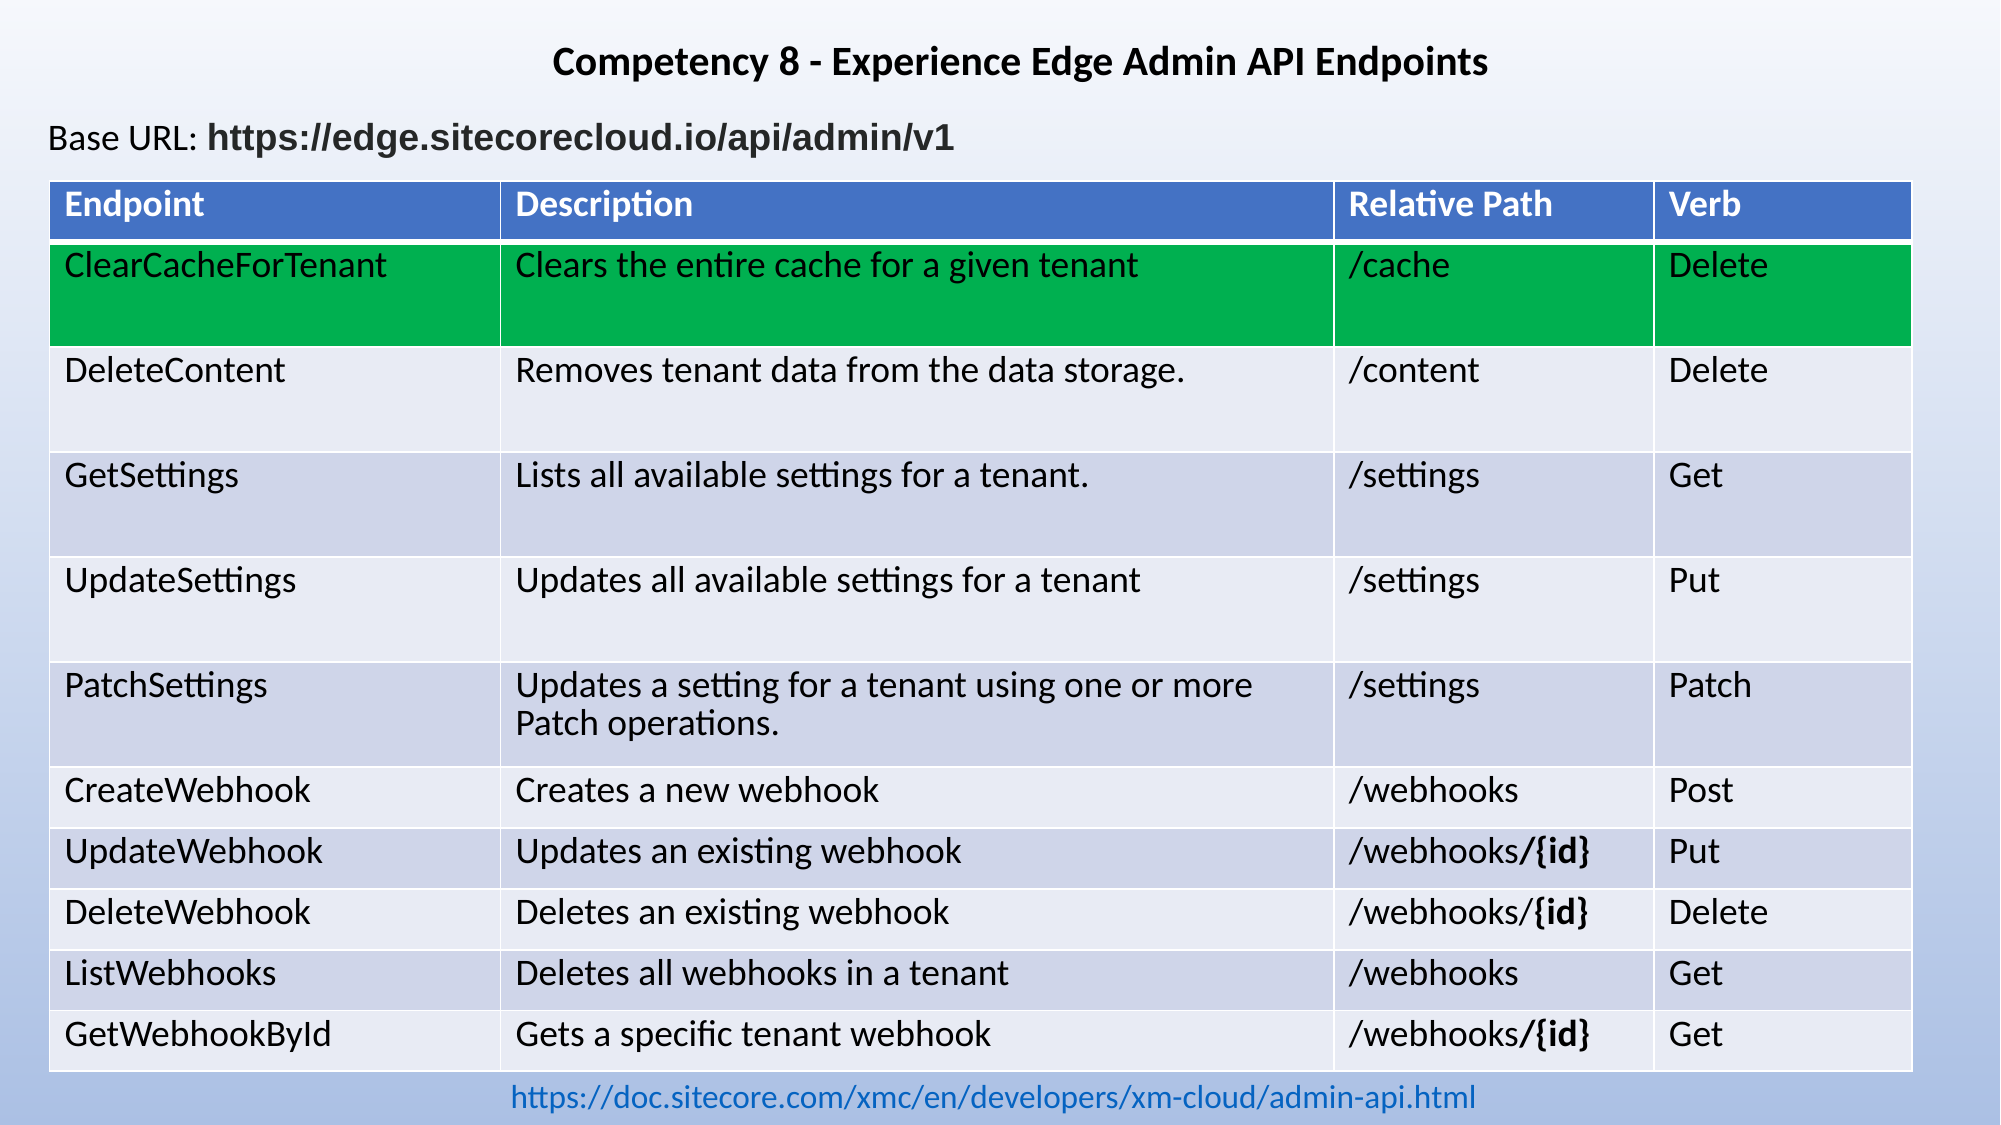

Competency 8 - Experience Edge Admin API Endpoints
Base URL: https://edge.sitecorecloud.io/api/admin/v1
| Endpoint | Description | Relative Path | Verb |
| --- | --- | --- | --- |
| ClearCacheForTenant | Clears the entire cache for a given tenant | /cache | Delete |
| DeleteContent | Removes tenant data from the data storage. | /content | Delete |
| GetSettings | Lists all available settings for a tenant. | /settings | Get |
| UpdateSettings | Updates all available settings for a tenant | /settings | Put |
| PatchSettings | Updates a setting for a tenant using one or more Patch operations. | /settings | Patch |
| CreateWebhook | Creates a new webhook | /webhooks | Post |
| UpdateWebhook | Updates an existing webhook | /webhooks/{id} | Put |
| DeleteWebhook | Deletes an existing webhook | /webhooks/{id} | Delete |
| ListWebhooks | Deletes all webhooks in a tenant | /webhooks | Get |
| GetWebhookById | Gets a specific tenant webhook | /webhooks/{id} | Get |
https://doc.sitecore.com/xmc/en/developers/xm-cloud/admin-api.html